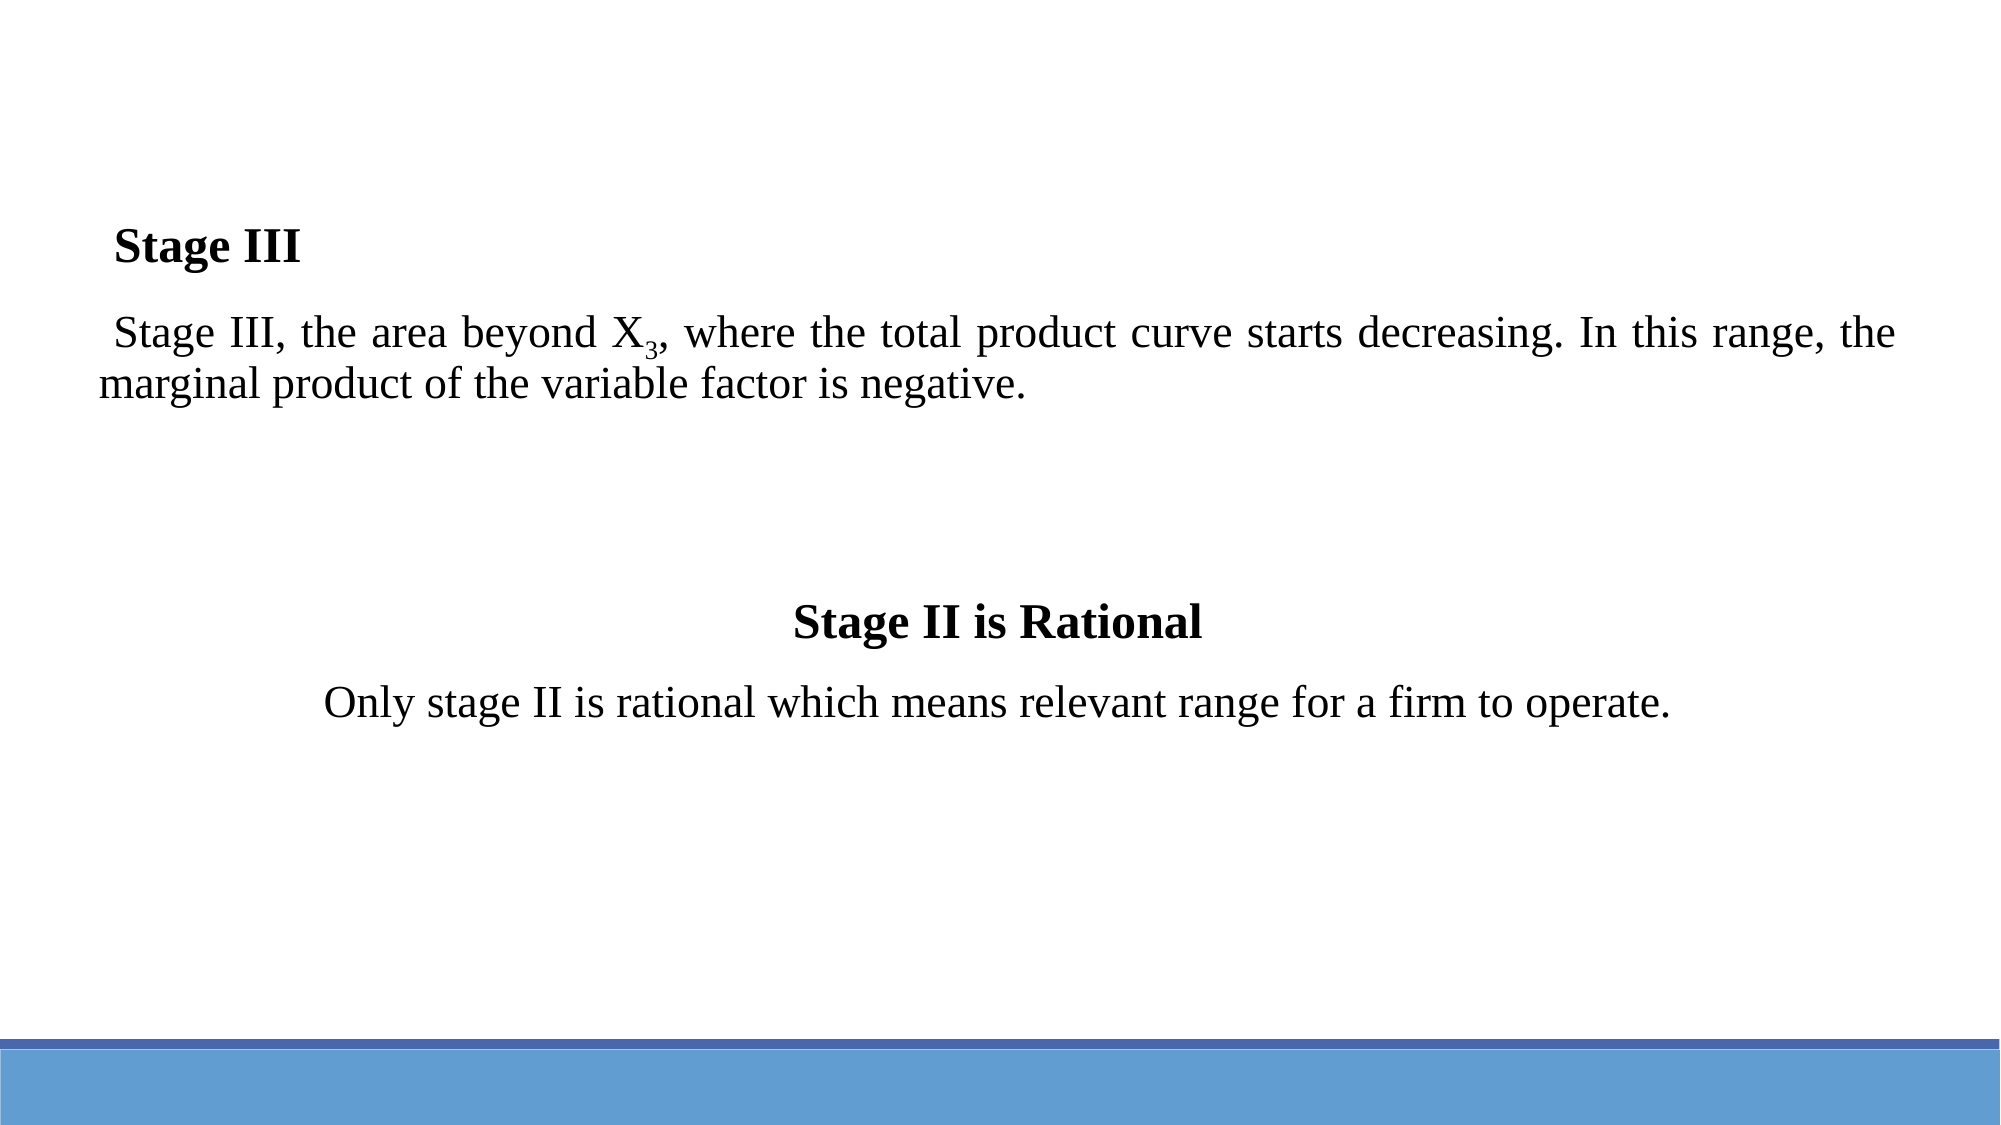

Stage III
 Stage III, the area beyond X3, where the total product curve starts decreasing. In this range, the marginal product of the variable factor is negative.

Stage II is Rational
Only stage II is rational which means relevant range for a firm to operate.